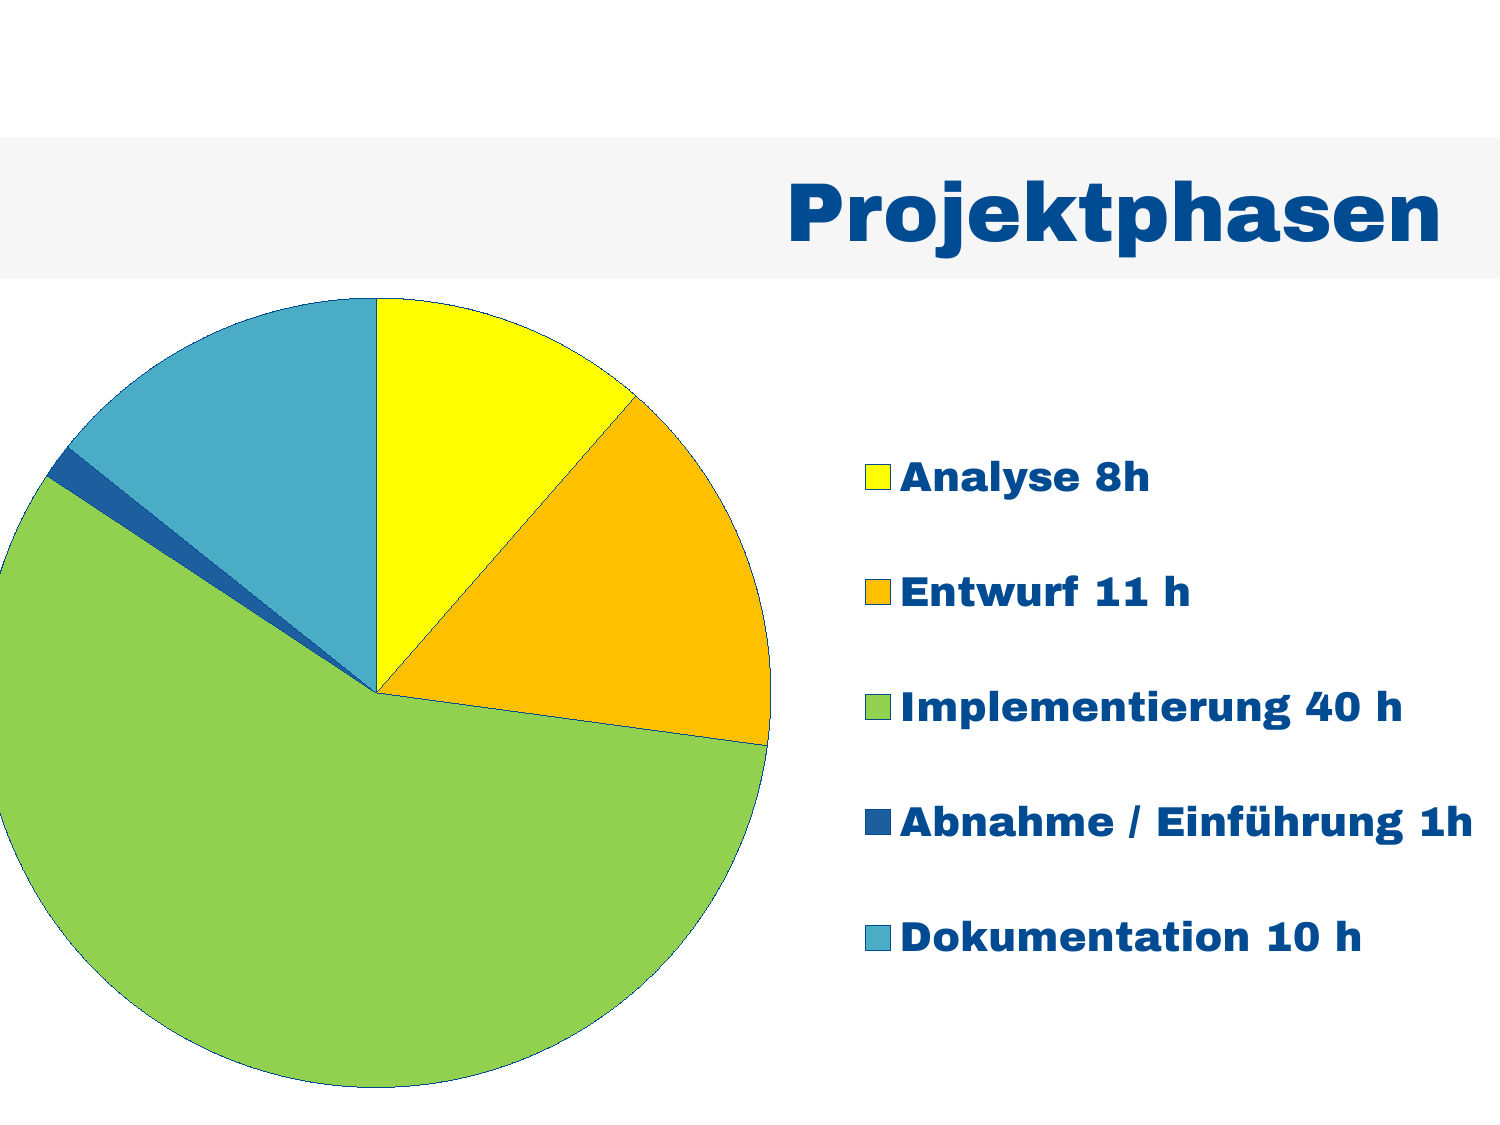

Projektphasen

### Chart

| Category | Verkauf |
|---|---|
| Analyse 8h | 8.0 |
| Entwurf 11 h | 11.0 |
| Implementierung 40 h | 40.0 |
| Abnahme / Einführung 1h | 1.0 |
| Dokumentation 10 h | 10.0 |